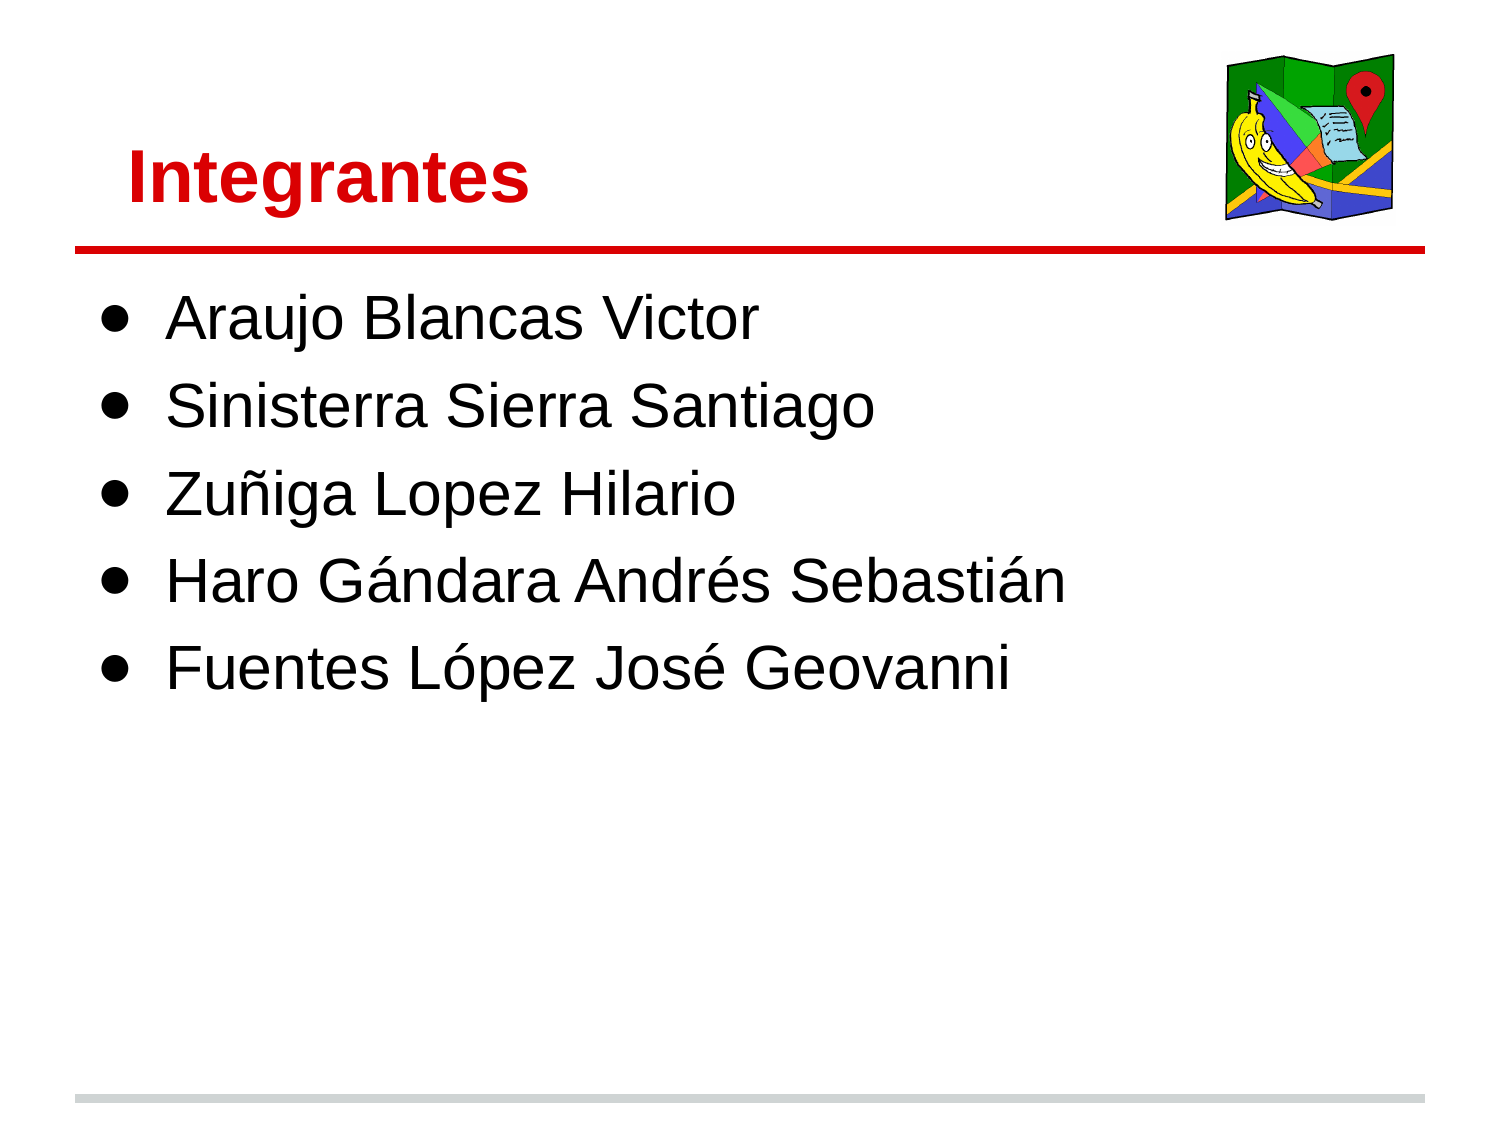

# Integrantes

Araujo Blancas Victor
Sinisterra Sierra Santiago
Zuñiga Lopez Hilario
Haro Gándara Andrés Sebastián
Fuentes López José Geovanni